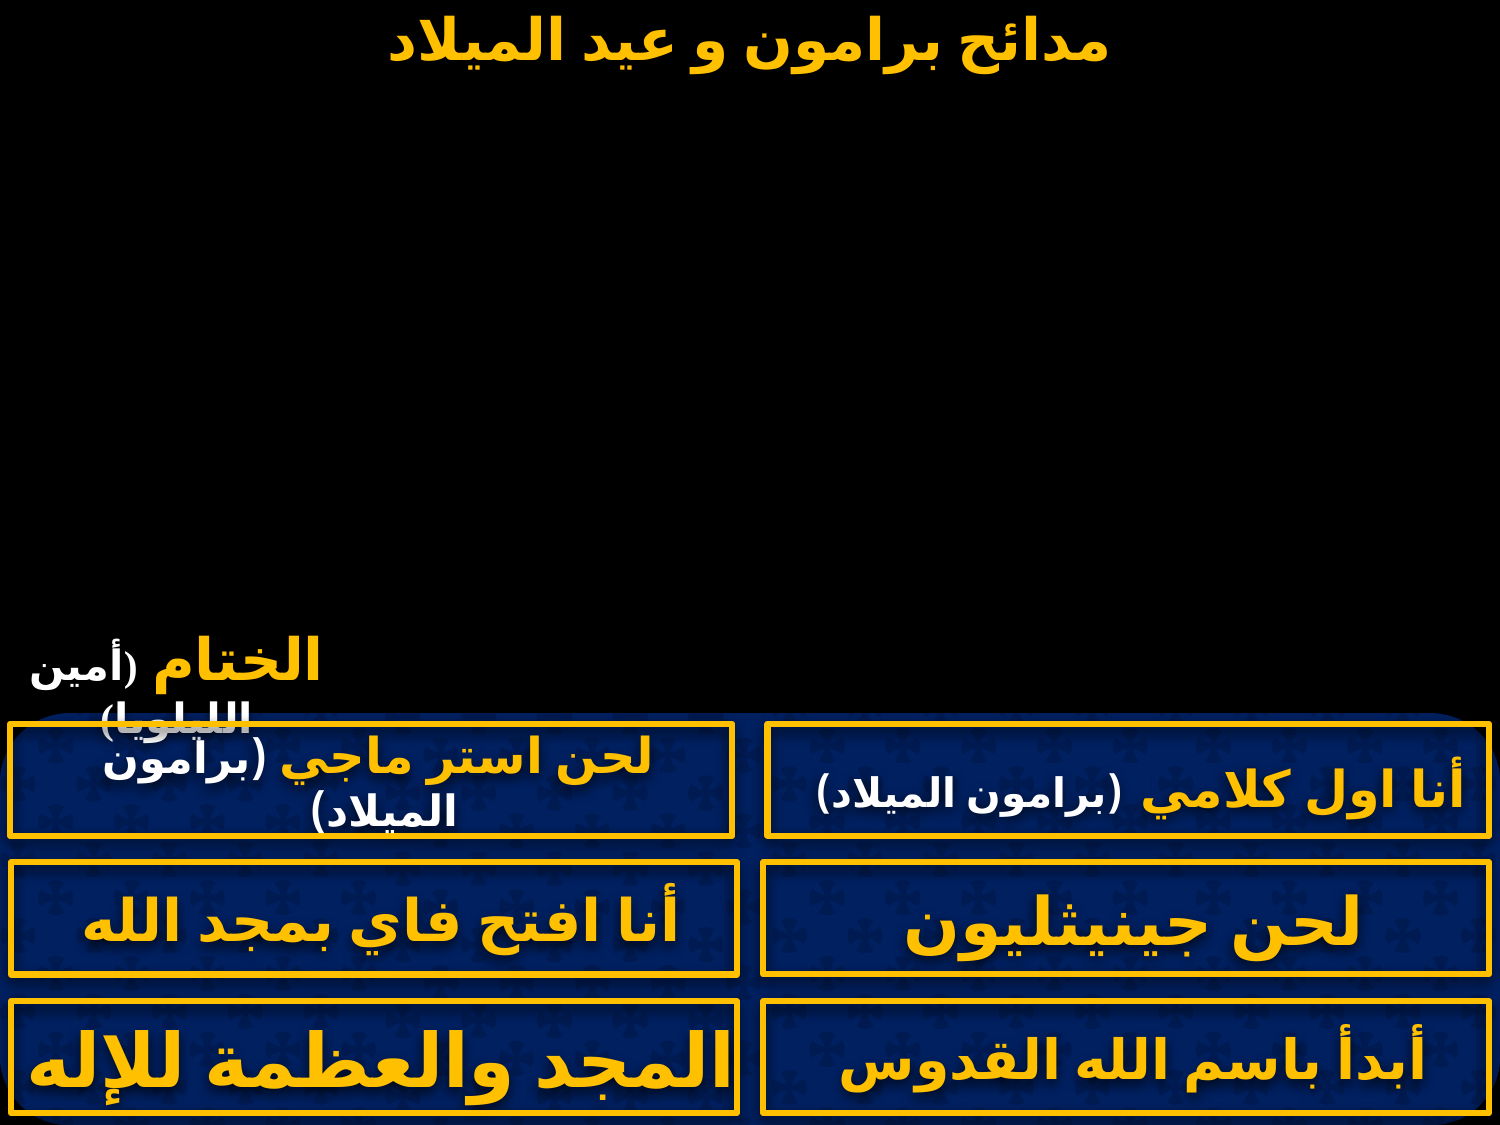

# مدائح برامون و عيد الميلاد
الختام (أمين الليلويا)
لحن استر ماجي (برامون الميلاد)
أنا اول كلامي (برامون الميلاد)
أنا افتح فاي بمجد الله
لحن جينيثليون
المجد والعظمة للإله
أبدأ باسم الله القدوس